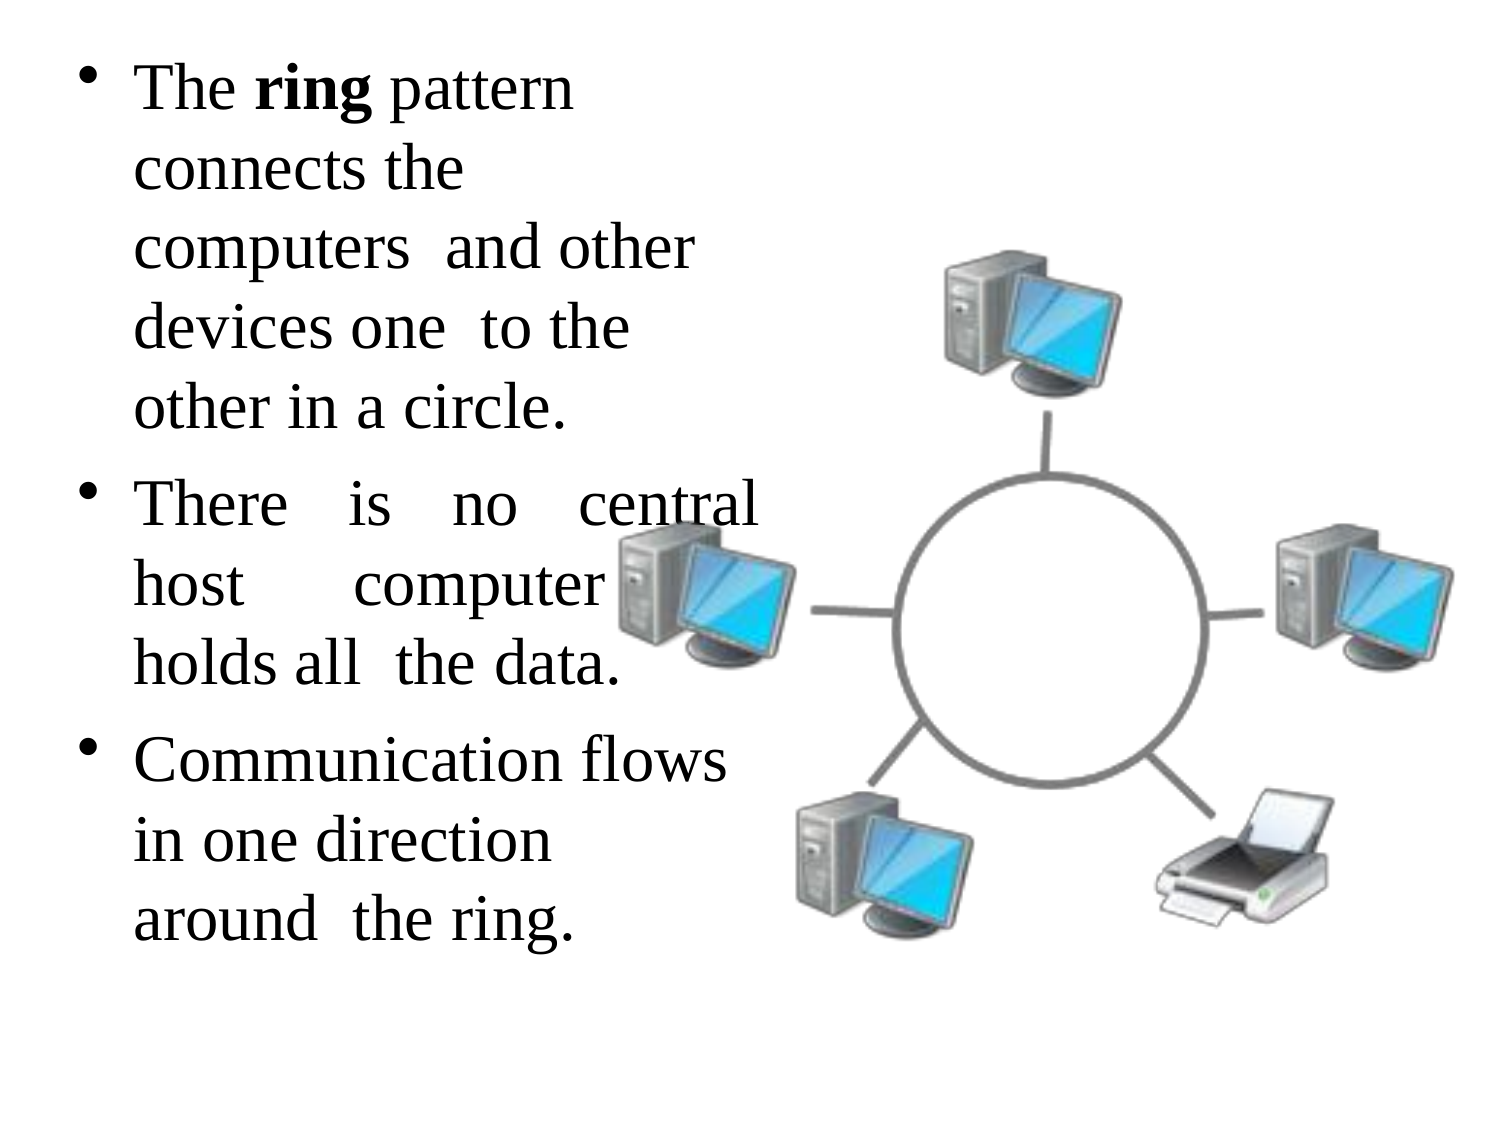

The ring pattern  connects the computers  and other devices one  to the other in a circle.
There is no central host  computer that holds all  the data.
Communication flows  in one direction around  the ring.